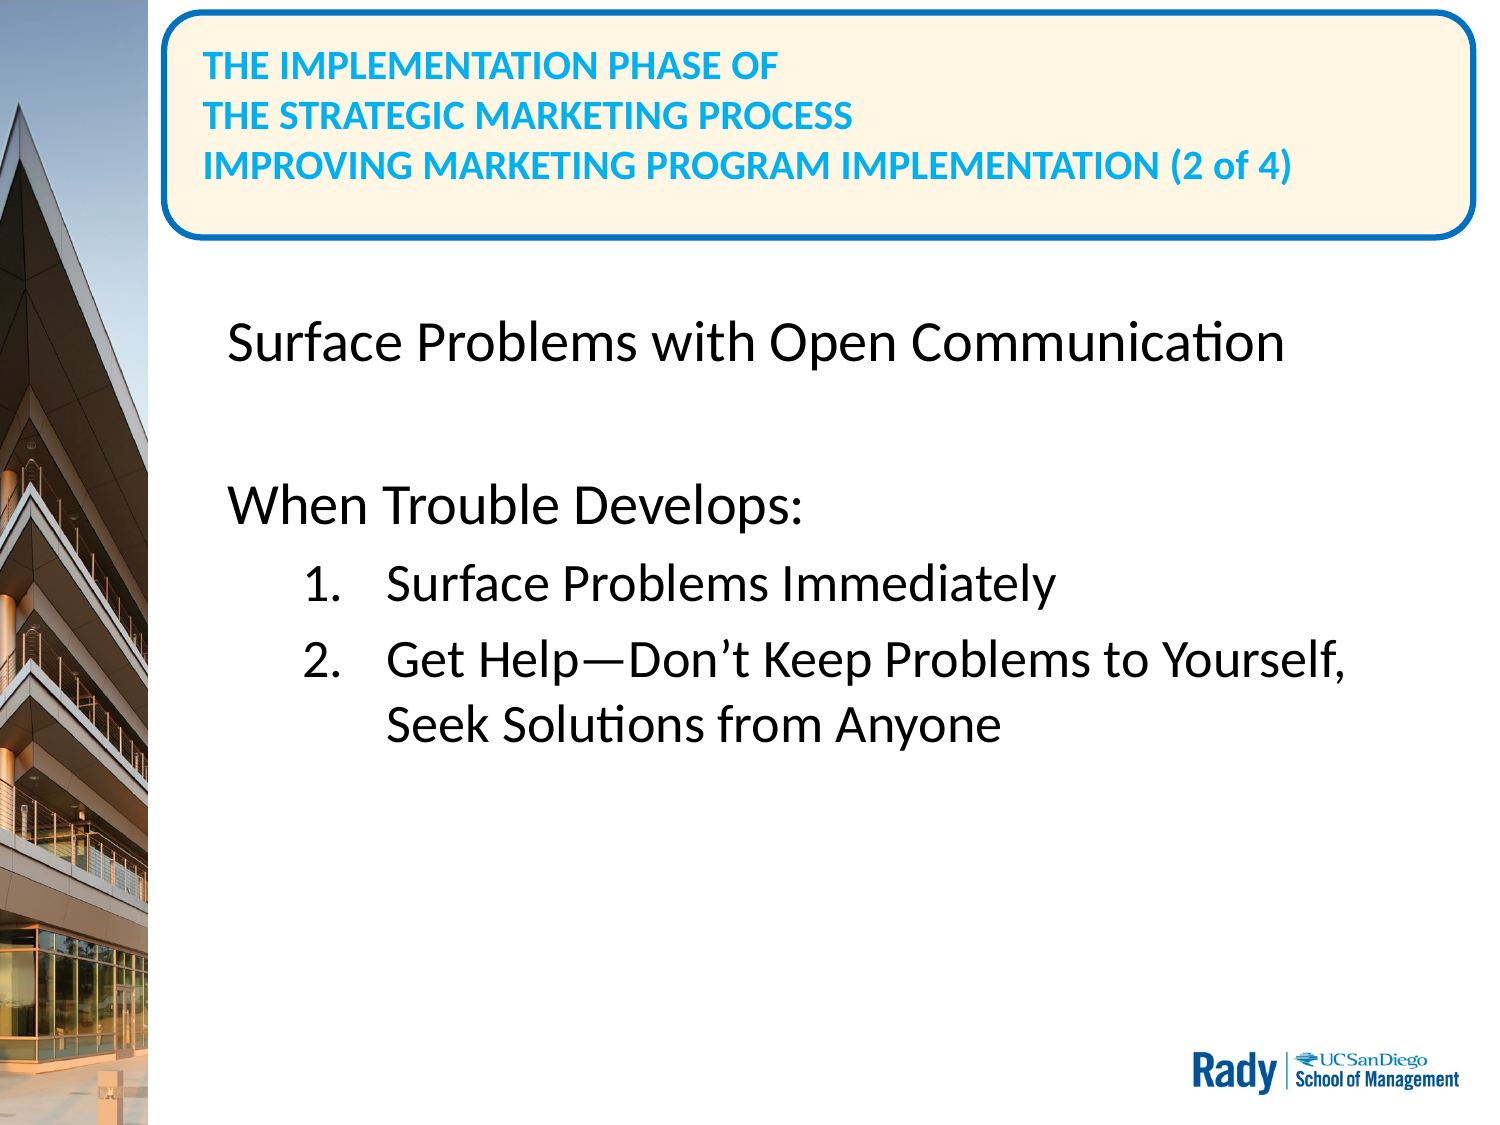

# THE IMPLEMENTATION PHASE OF THE STRATEGIC MARKETING PROCESS IMPROVING MARKETING PROGRAM IMPLEMENTATION (2 of 4)
Surface Problems with Open Communication

When Trouble Develops:
Surface Problems Immediately
Get Help—Don’t Keep Problems to Yourself, Seek Solutions from Anyone